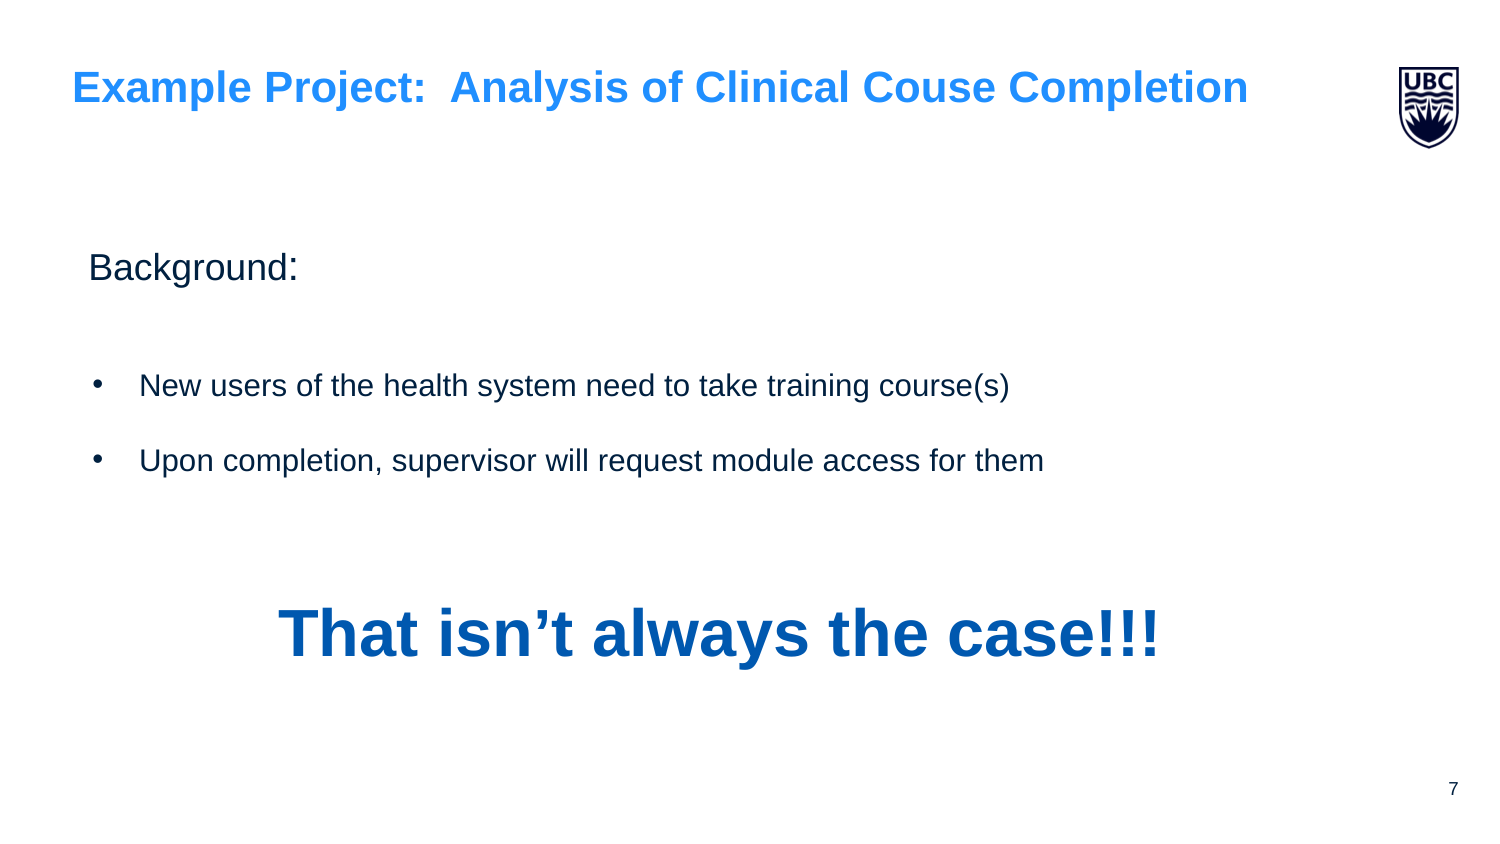

# Example Project:  Analysis of Clinical Couse Completion
Background:
New users of the health system need to take training course(s)
Upon completion, supervisor will request module access for them
That isn’t always the case!!!